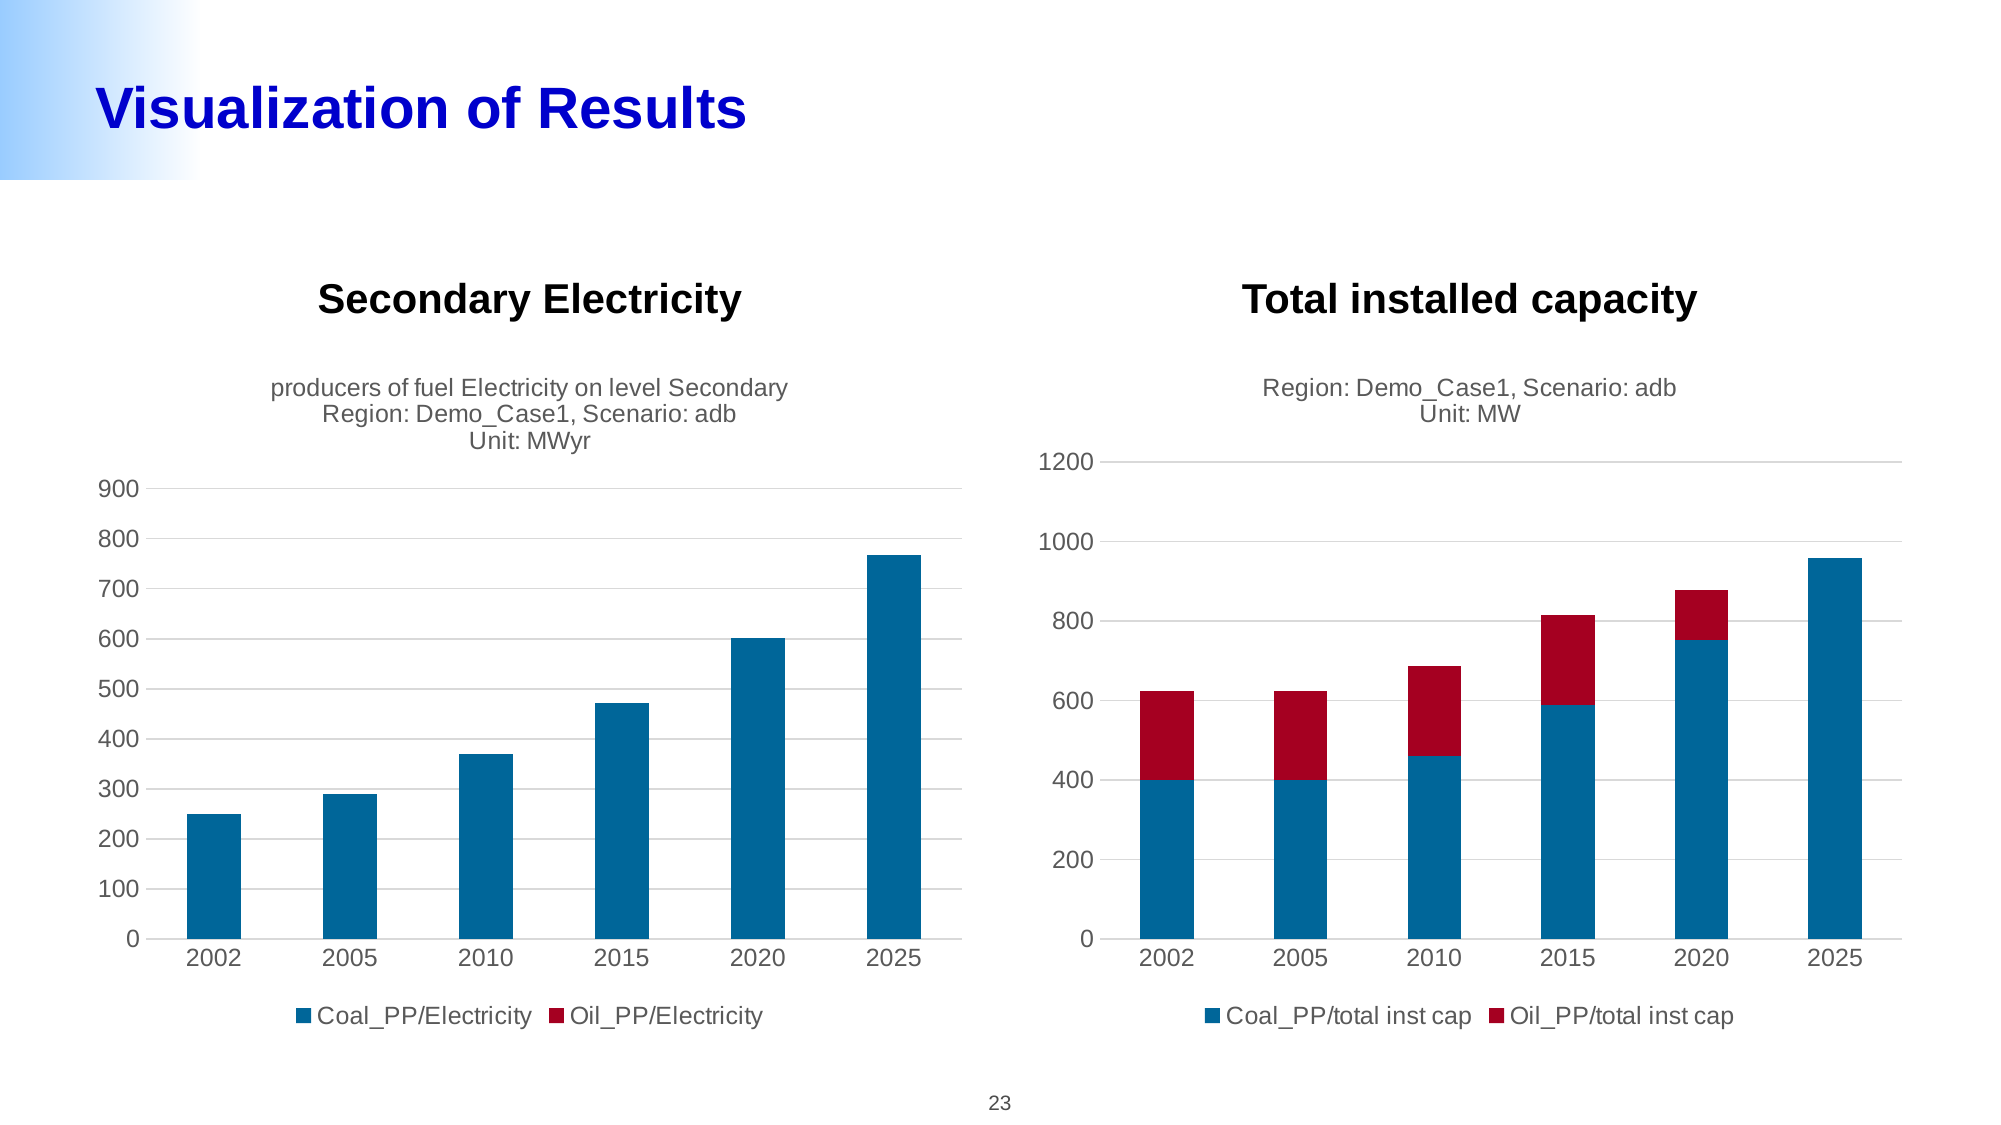

# Visualization of Results
Secondary Electricity
Total installed capacity

### Chart: producers of fuel Electricity on level Secondary
Region: Demo_Case1, Scenario: adb
Unit: MWyr

| Category | Coal_PP/Electricity | Oil_PP/Electricity |
|---|---|---|
| 2002 | 250.0 | 0.0 |
| 2005 | 289.41 | 0.0 |
| 2010 | 369.36 | 0.0 |
| 2015 | 471.41 | 0.0 |
| 2020 | 601.65 | 0.0 |
| 2025 | 767.88 | 0.0 |

### Chart: Region: Demo_Case1, Scenario: adb
Unit: MW

| Category | Coal_PP/total inst cap | Oil_PP/total inst cap |
|---|---|---|
| 2002 | 400.0 | 225.0 |
| 2005 | 400.0 | 225.0 |
| 2010 | 461.7 | 225.0 |
| 2015 | 589.27 | 225.0 |
| 2020 | 752.07 | 125.0 |
| 2025 | 959.85 | 0.0 |